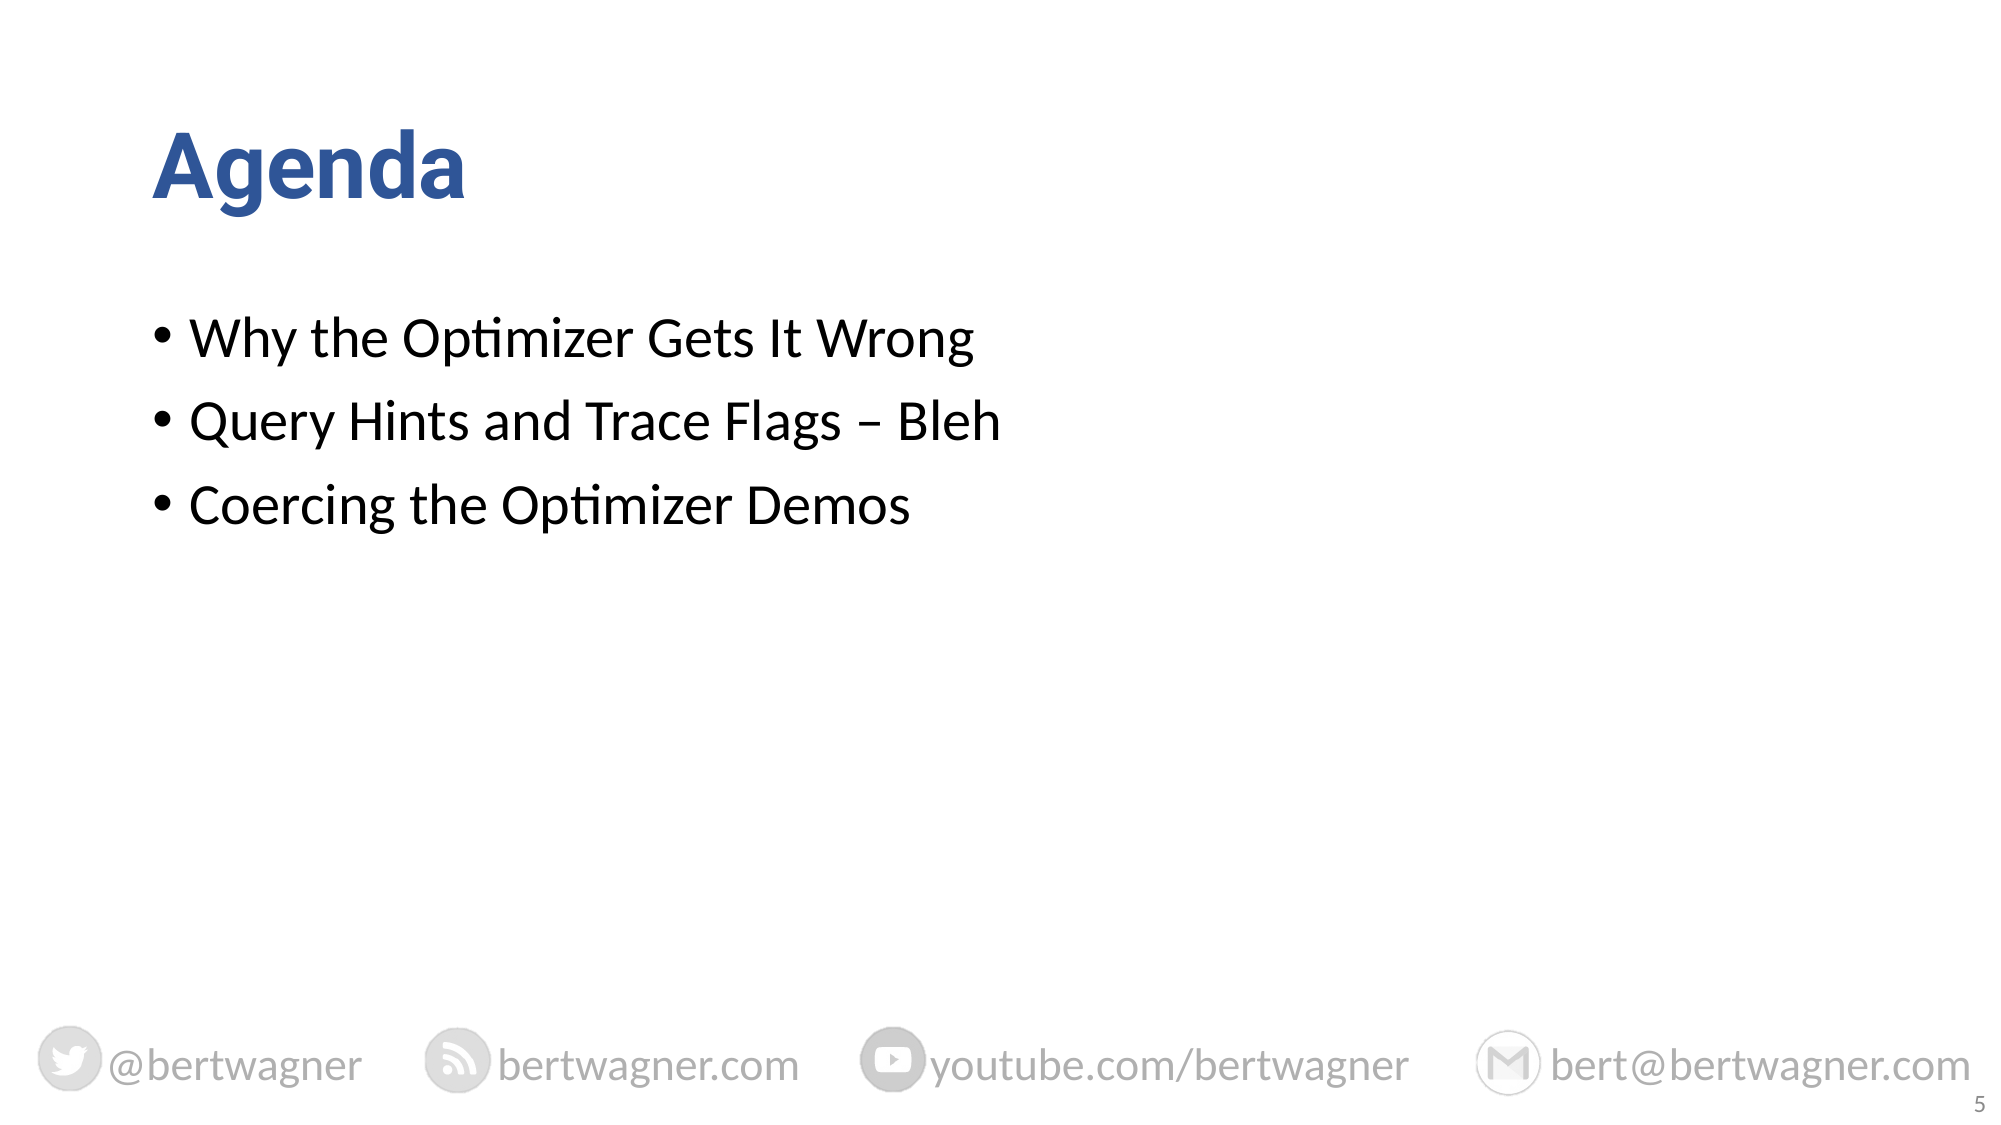

# Agenda
Why the Optimizer Gets It Wrong
Query Hints and Trace Flags – Bleh
Coercing the Optimizer Demos